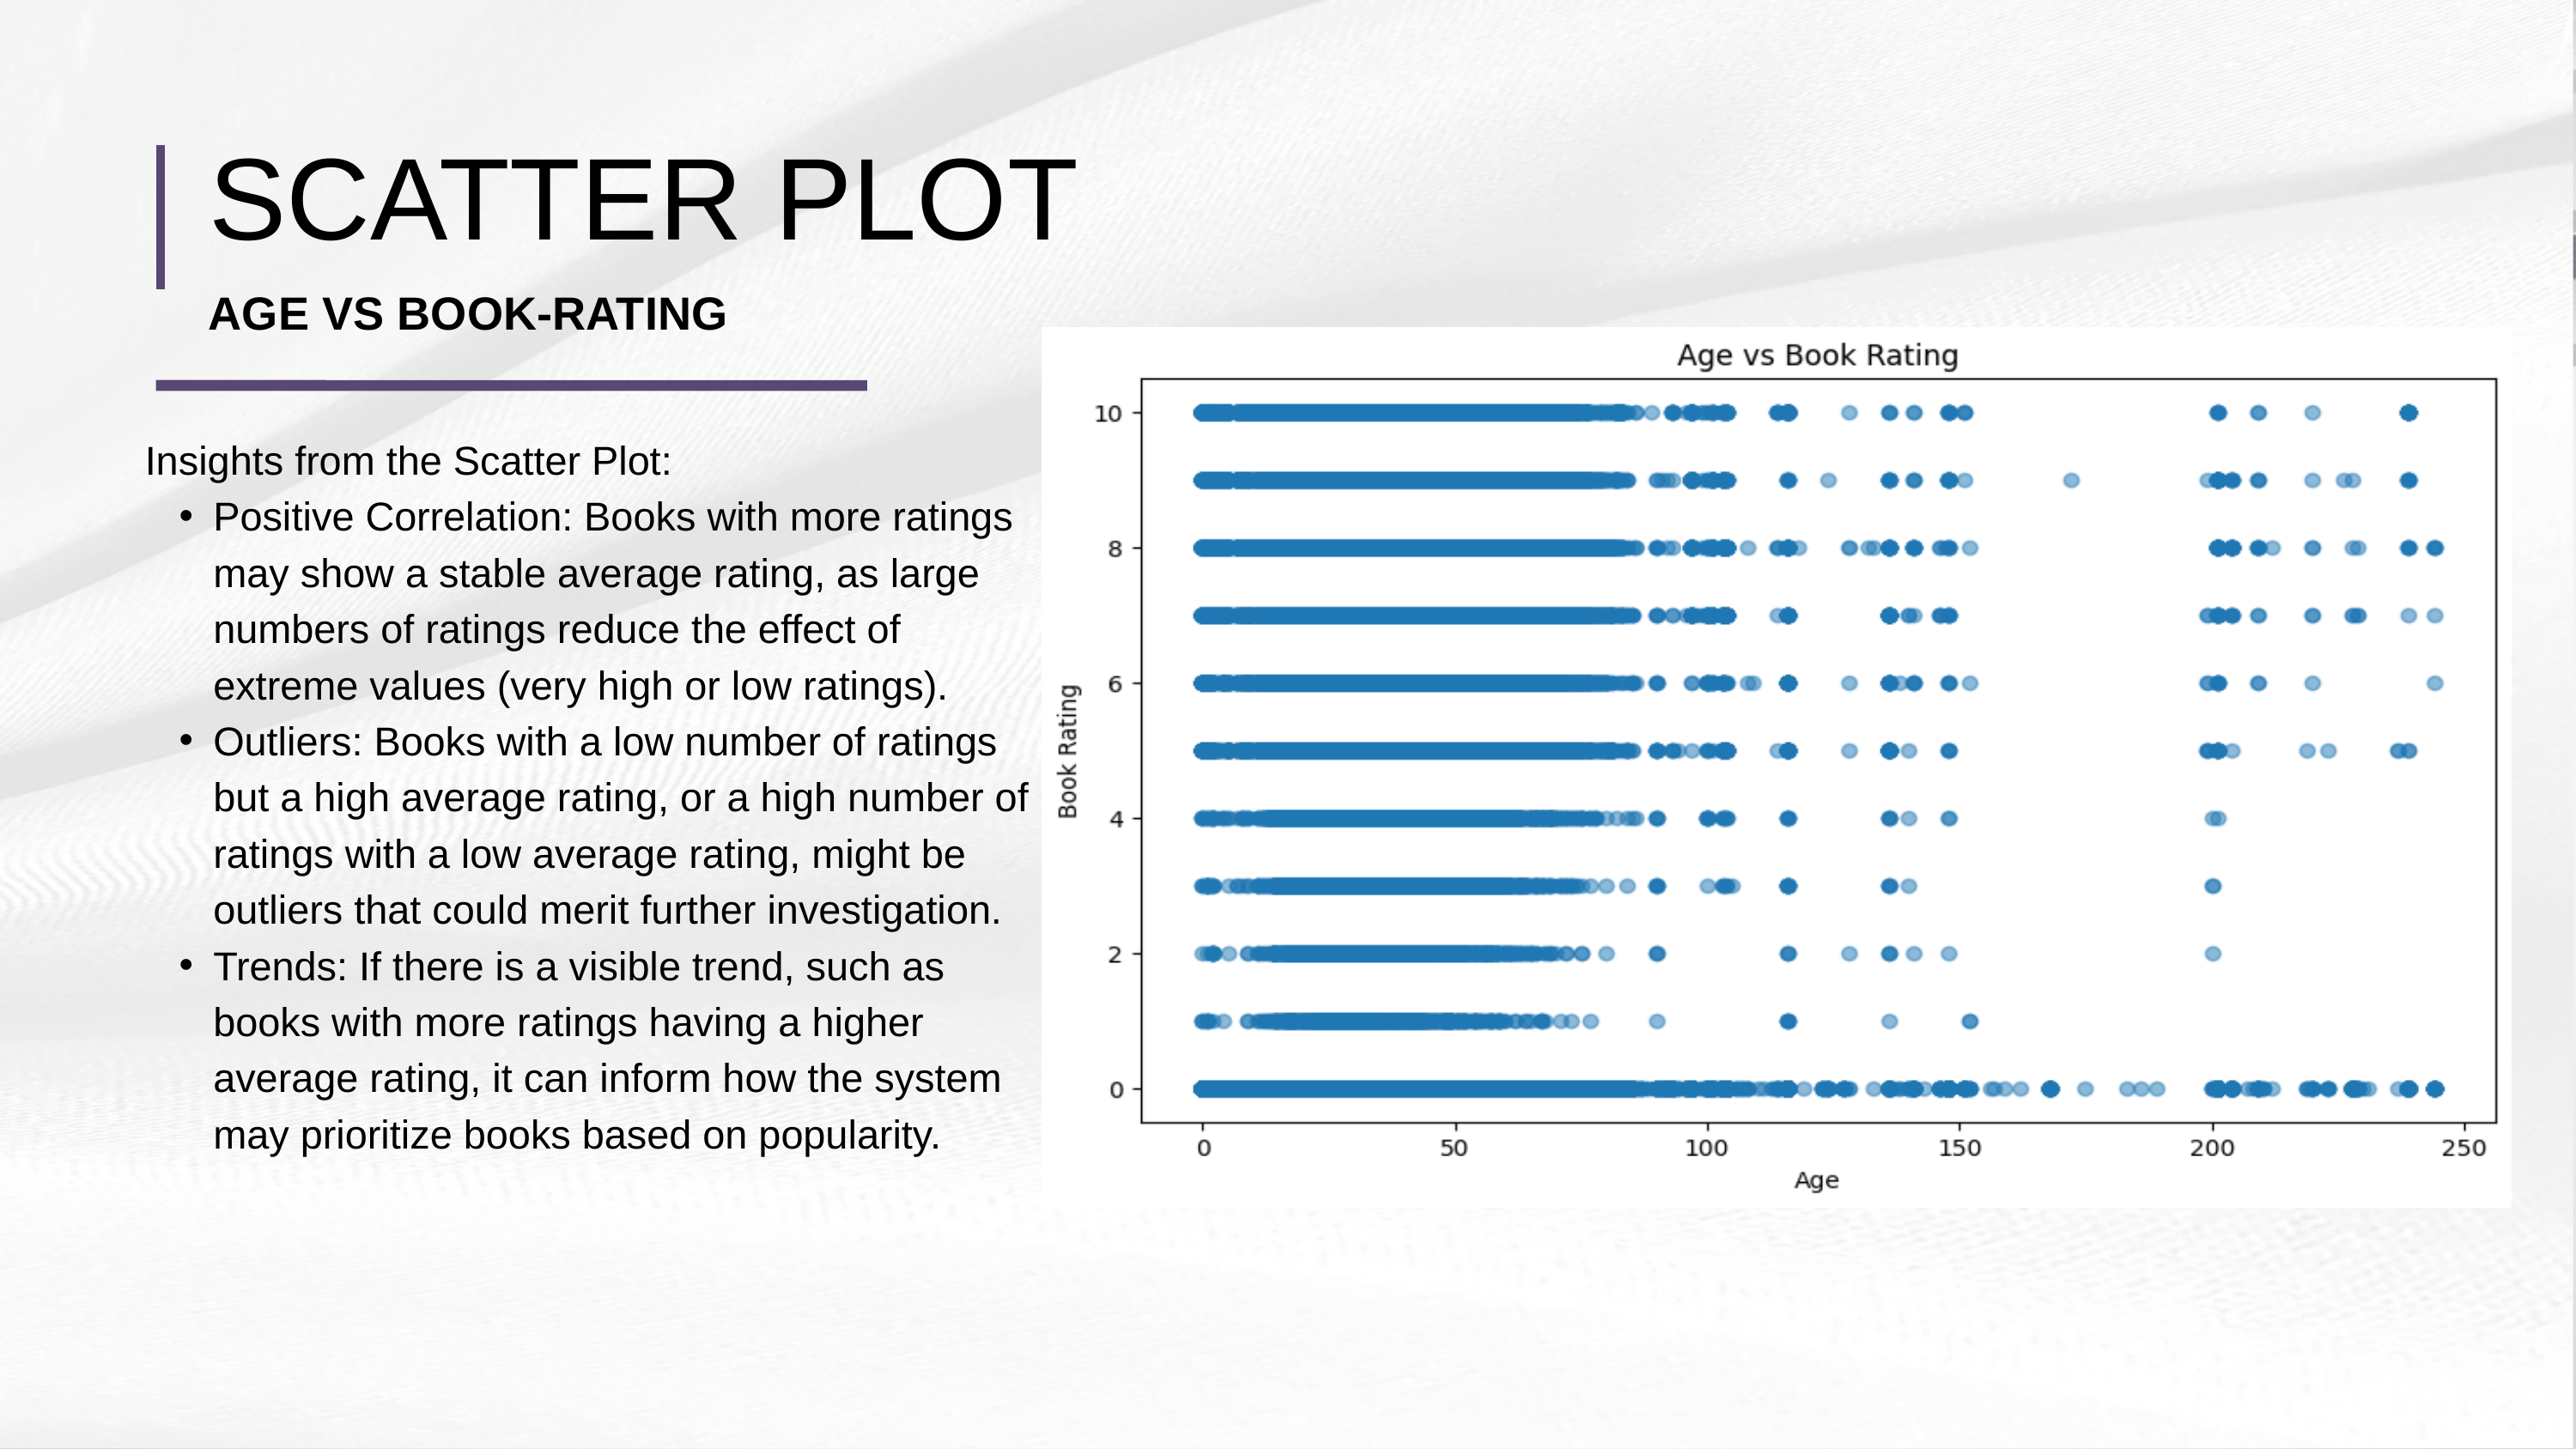

SCATTER PLOT

AGE VS BOOK-RATING

Insights from the Scatter Plot:
Positive Correlation: Books with more ratings may show a stable average rating, as large numbers of ratings reduce the effect of extreme values (very high or low ratings).
Outliers: Books with a low number of ratings but a high average rating, or a high number of ratings with a low average rating, might be outliers that could merit further investigation.
Trends: If there is a visible trend, such as books with more ratings having a higher average rating, it can inform how the system may prioritize books based on popularity.